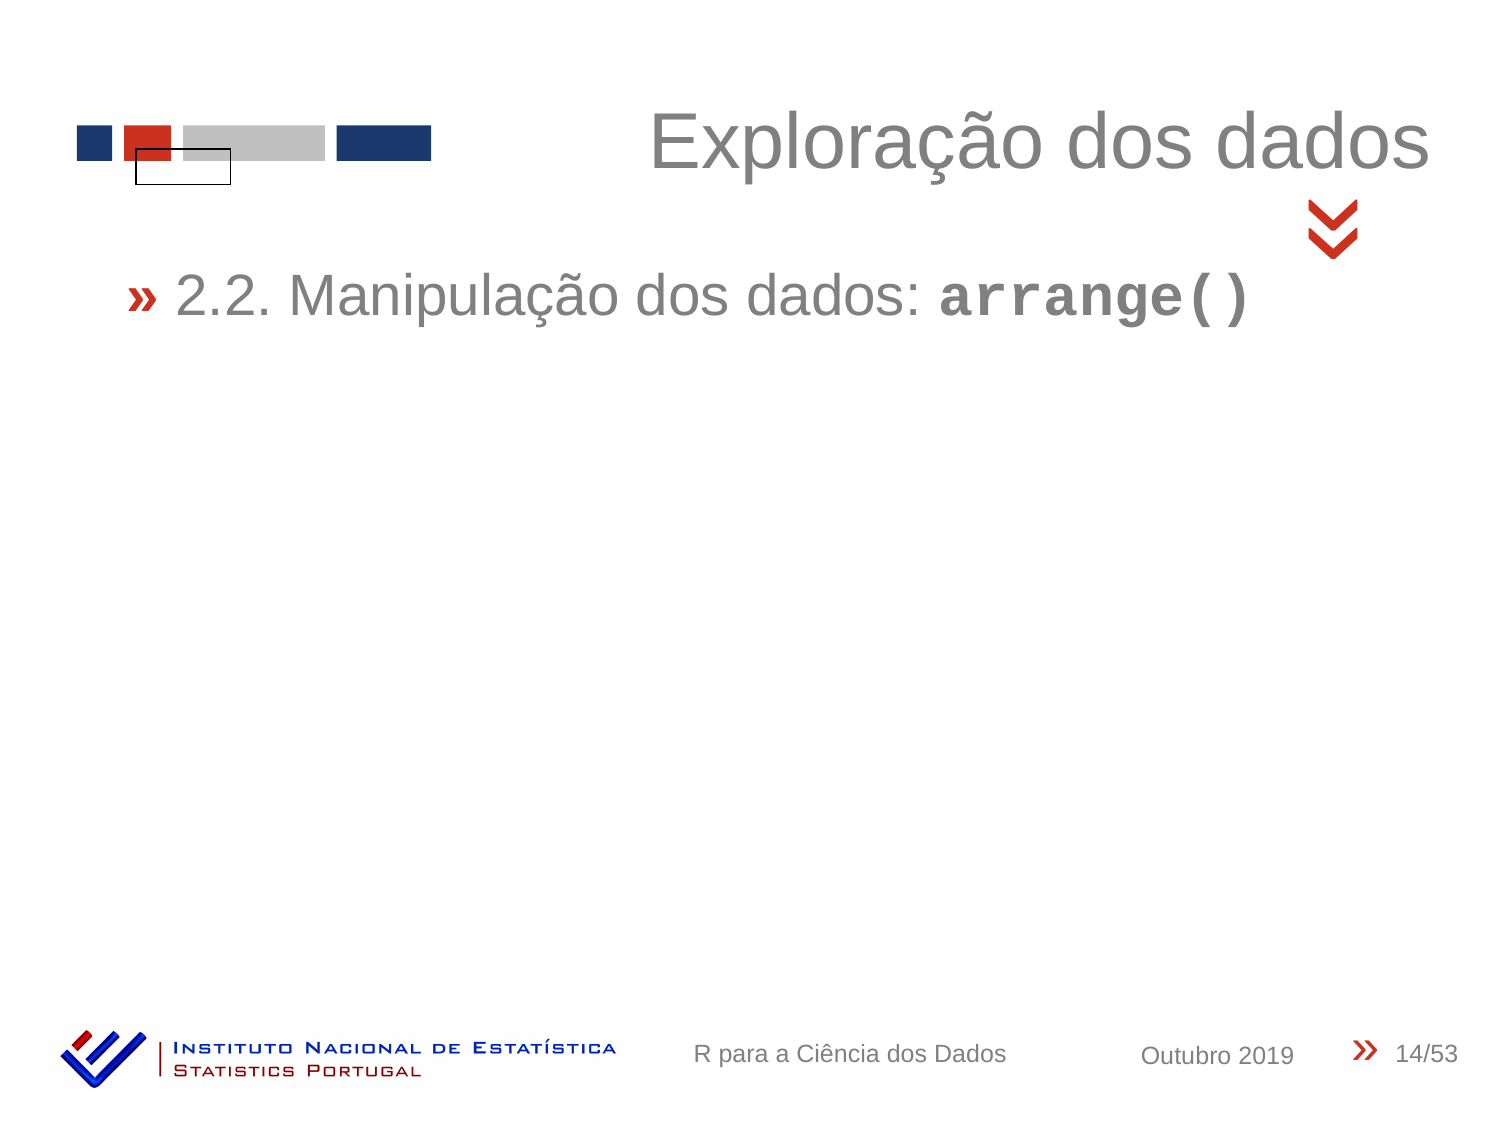

Exploração dos dados
«
» 2.2. Manipulação dos dados: arrange()
14